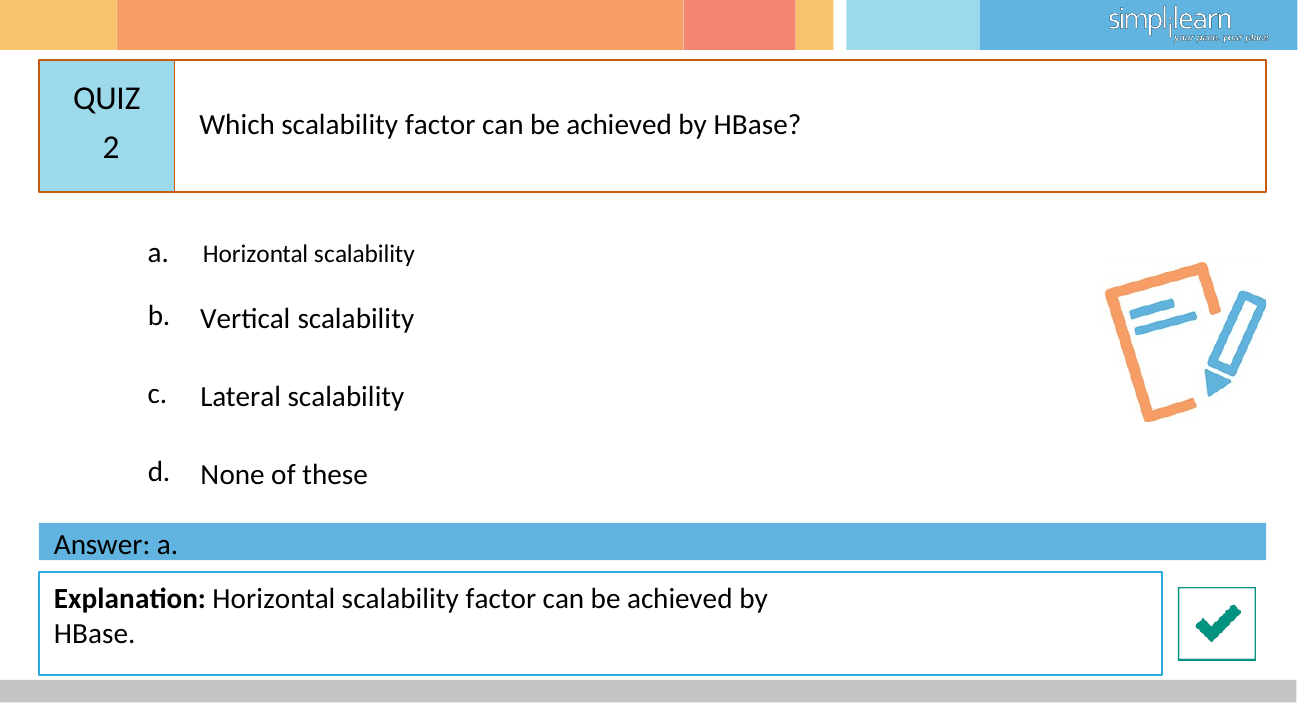

# QUIZ
Which scalability factor can be achieved by HBase?
2
a.	Horizontal scalability

b.
Vertical scalability
c.
Lateral scalability
d.
None of these
Answer: a.

Explanation: Horizontal scalability factor can be achieved by HBase.